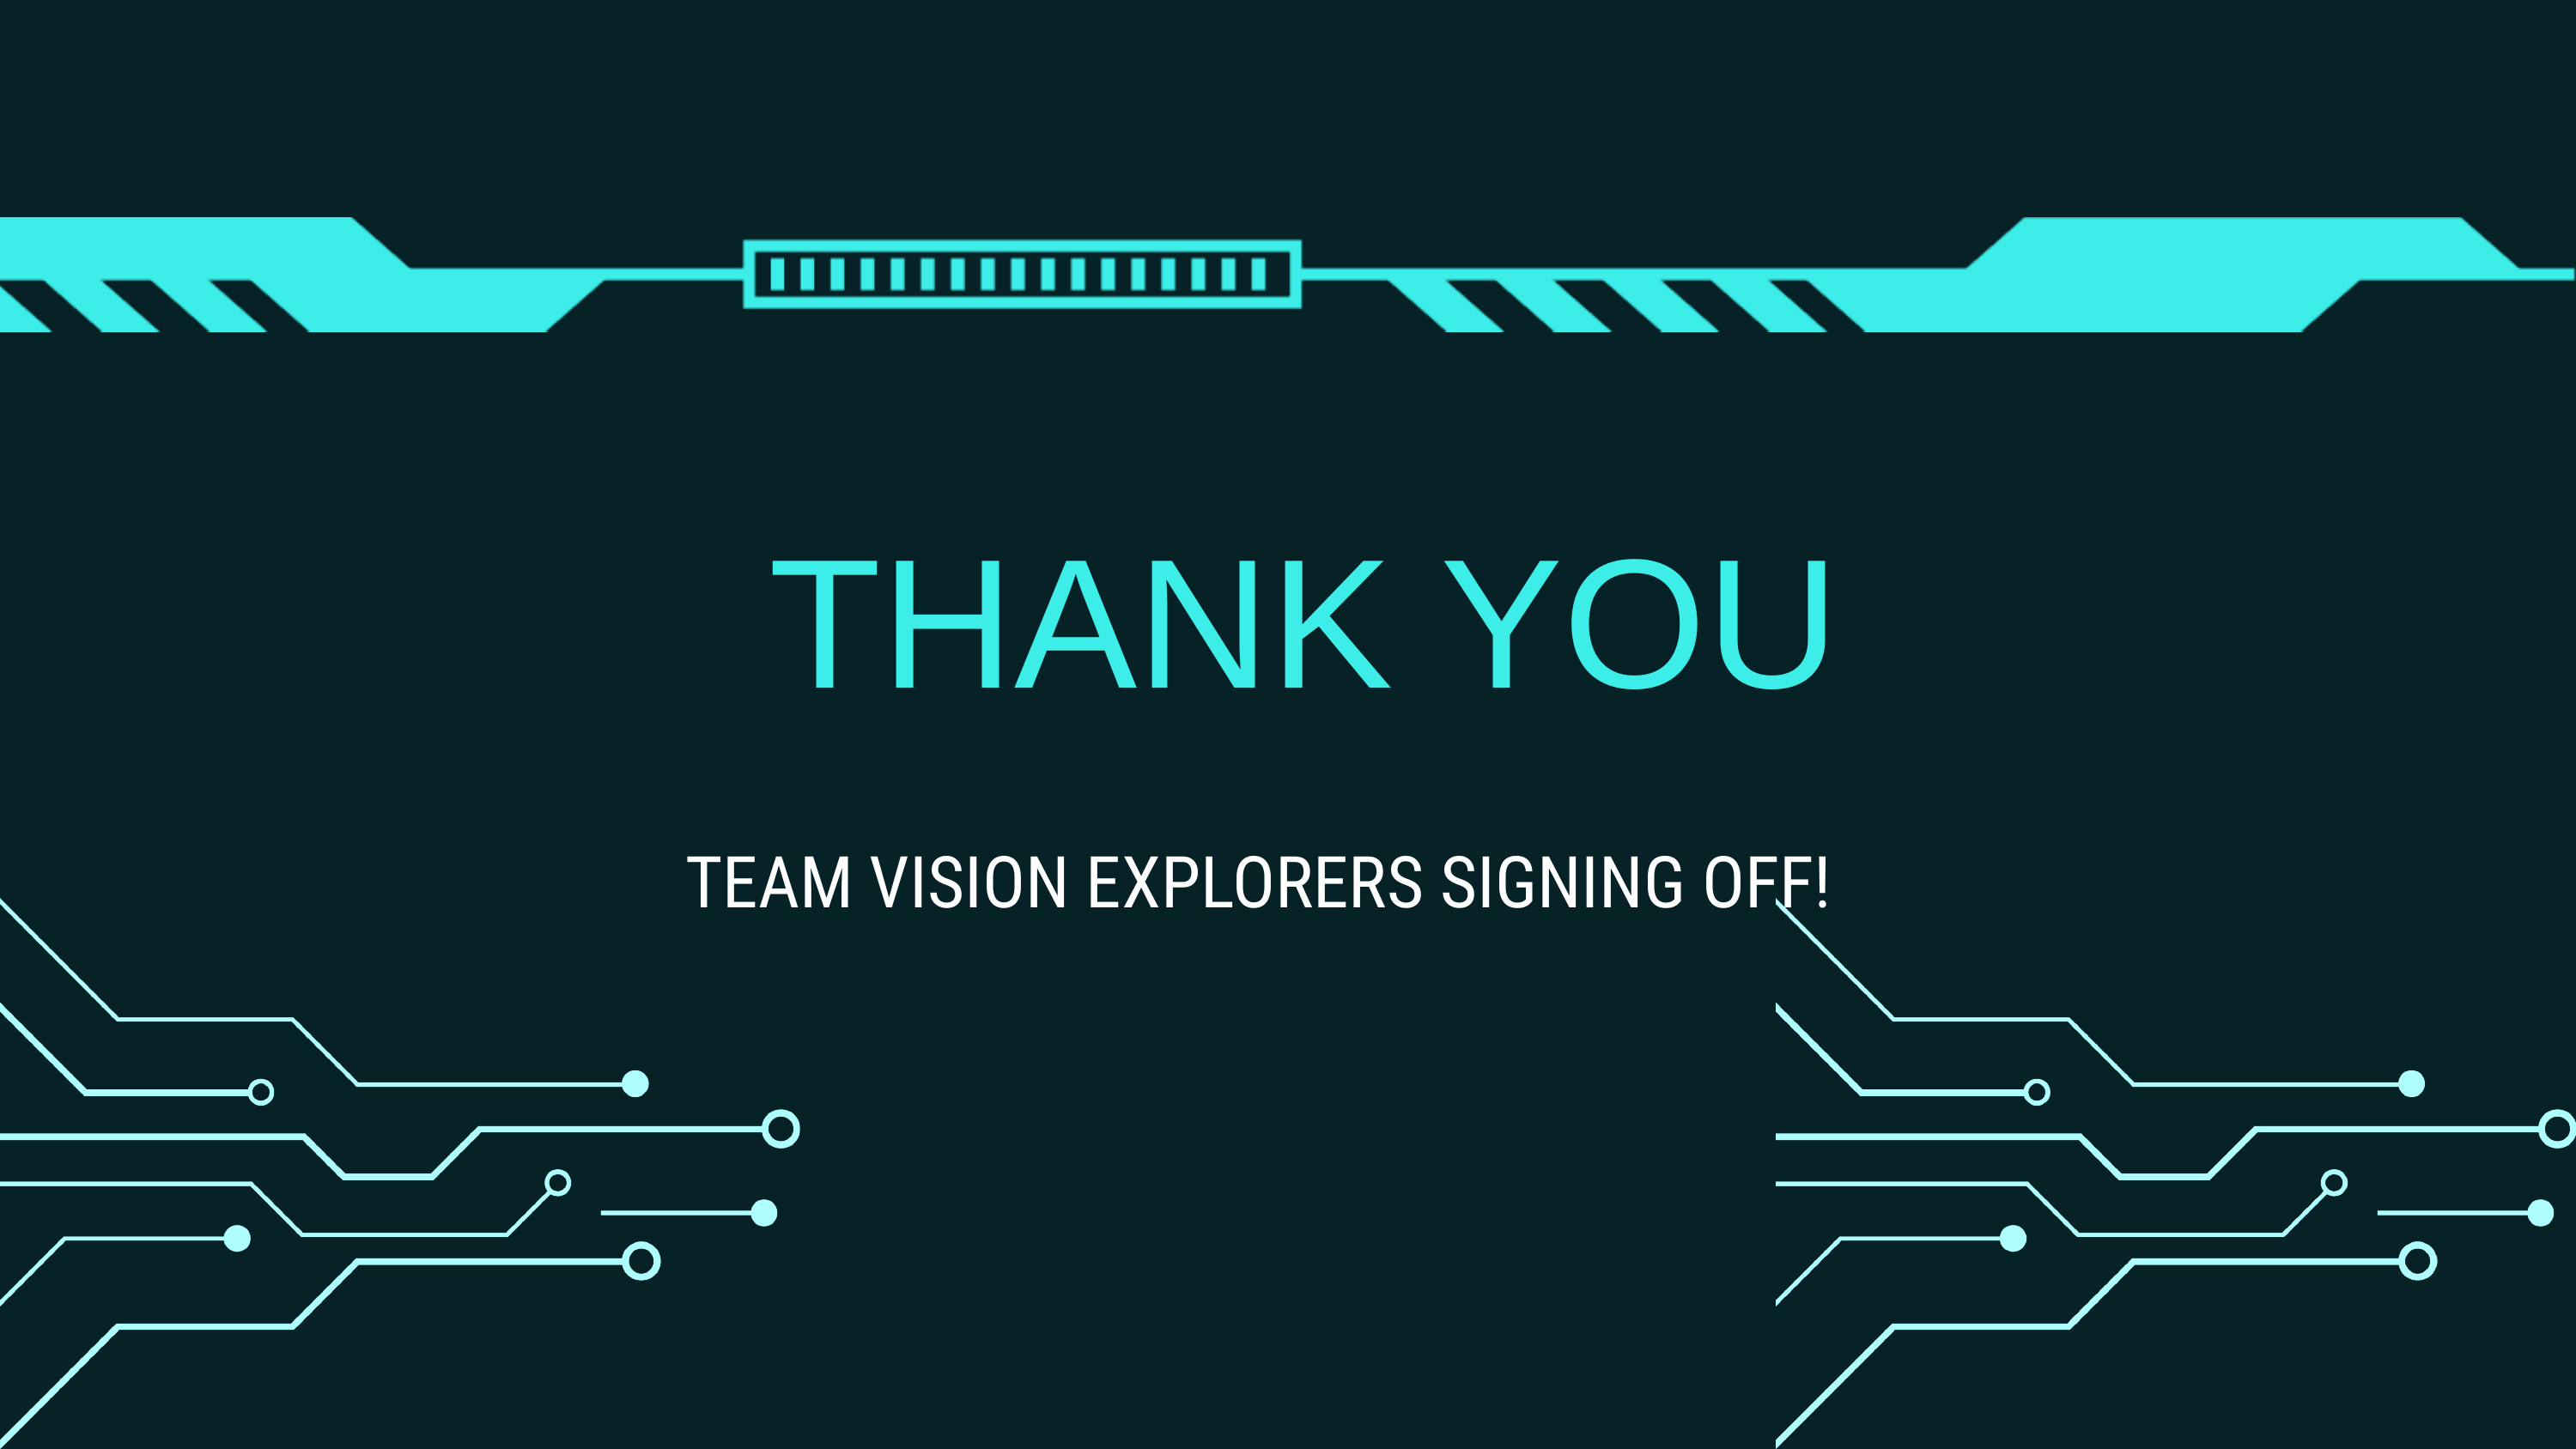

THANK YOU
TEAM VISION EXPLORERS SIGNING OFF!